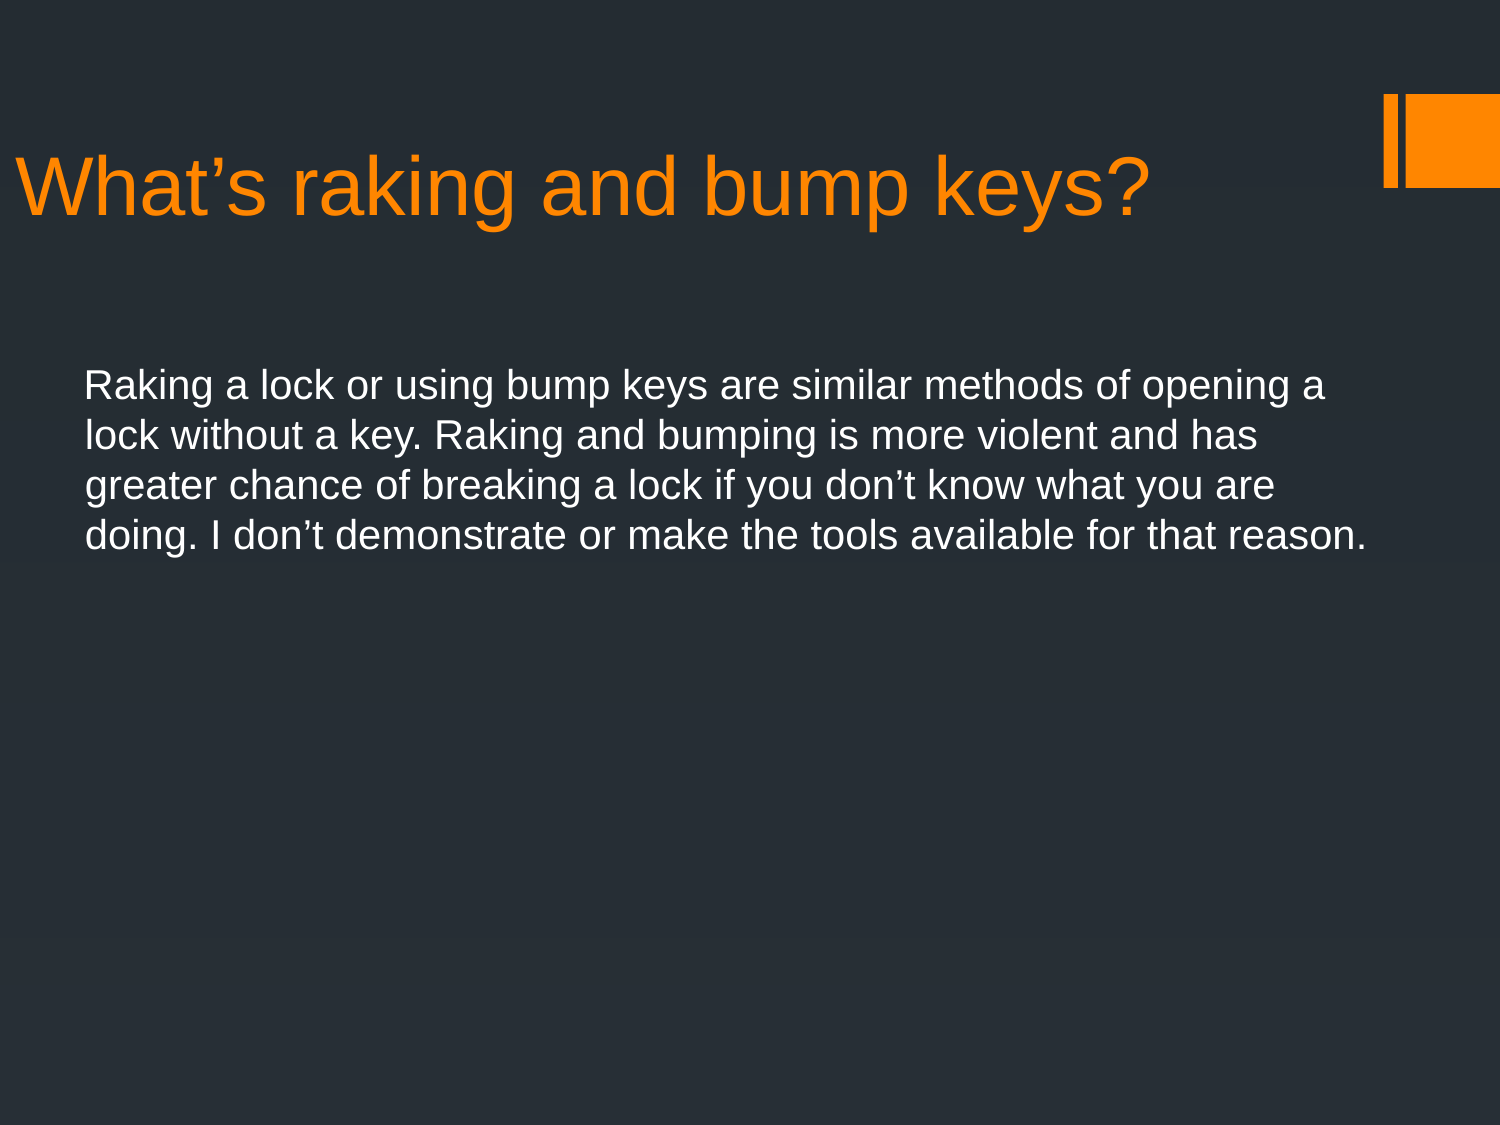

# What’s raking and bump keys?
Raking a lock or using bump keys are similar methods of opening a lock without a key. Raking and bumping is more violent and has greater chance of breaking a lock if you don’t know what you are doing. I don’t demonstrate or make the tools available for that reason.